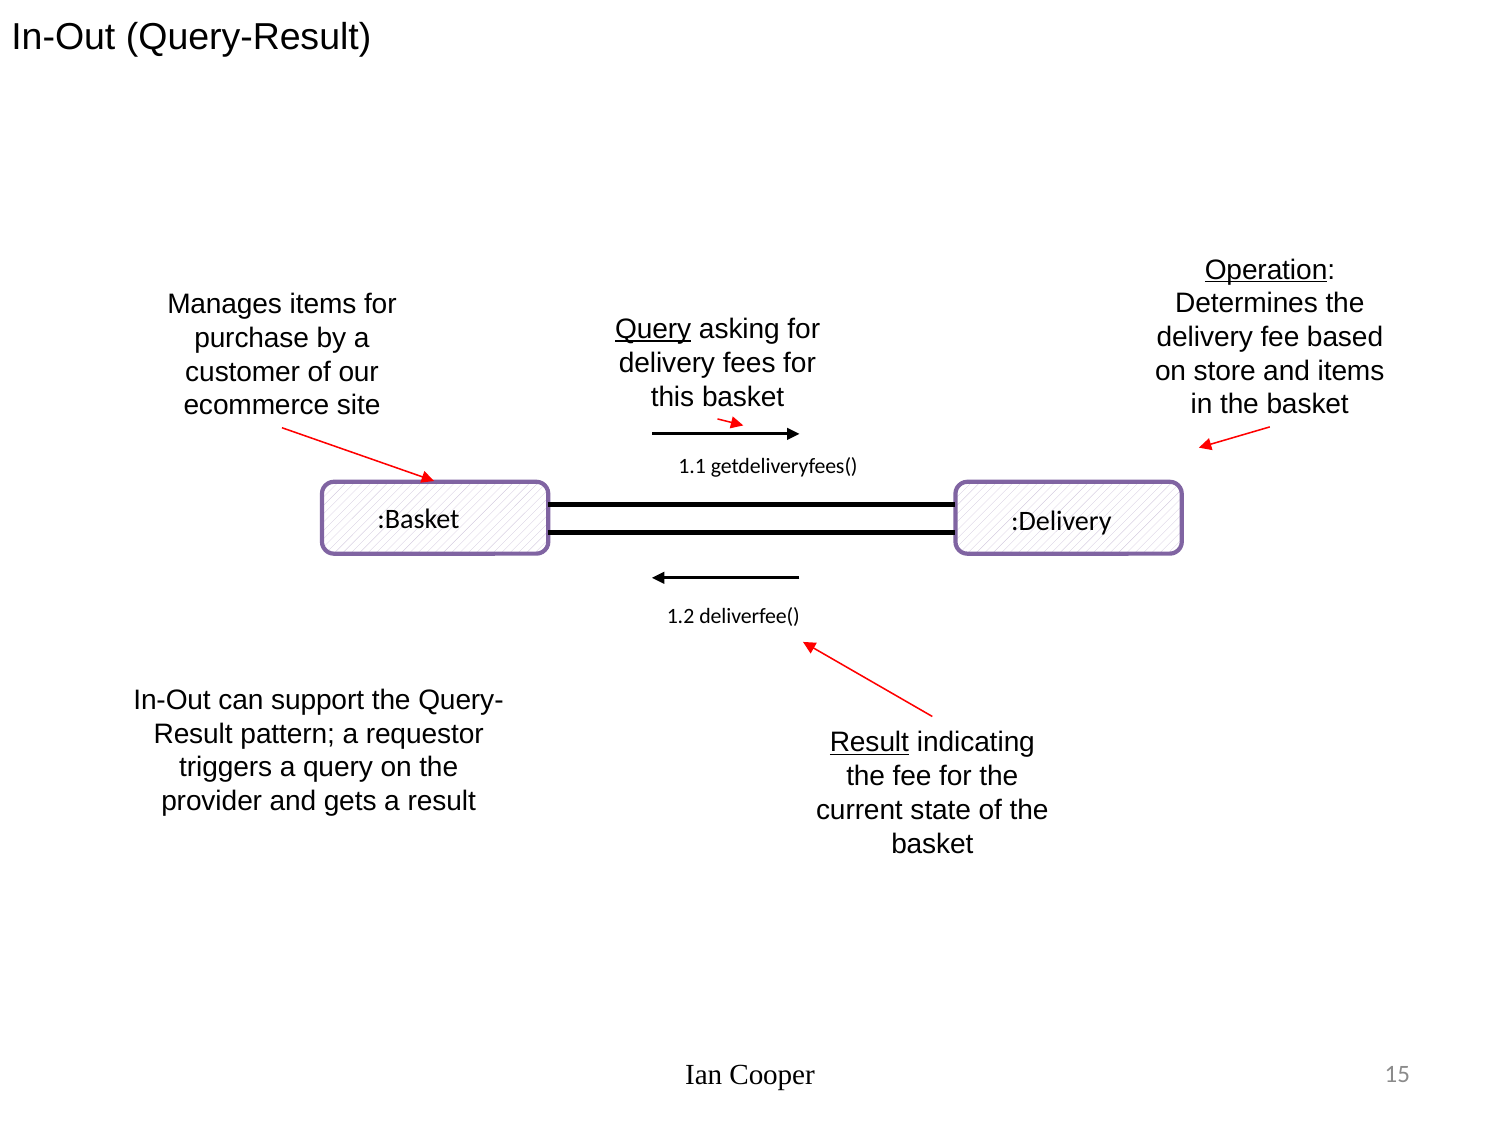

In-Out (Query-Result)
Operation: Determines the delivery fee based on store and items in the basket
Manages items for purchase by a customer of our ecommerce site
Query asking for delivery fees for this basket
1.1 getdeliveryfees()

:Basket
:Delivery
1.2 deliverfee()
In-Out can support the Query-Result pattern; a requestor triggers a query on the provider and gets a result
Result indicating the fee for the current state of the basket
Ian Cooper
15